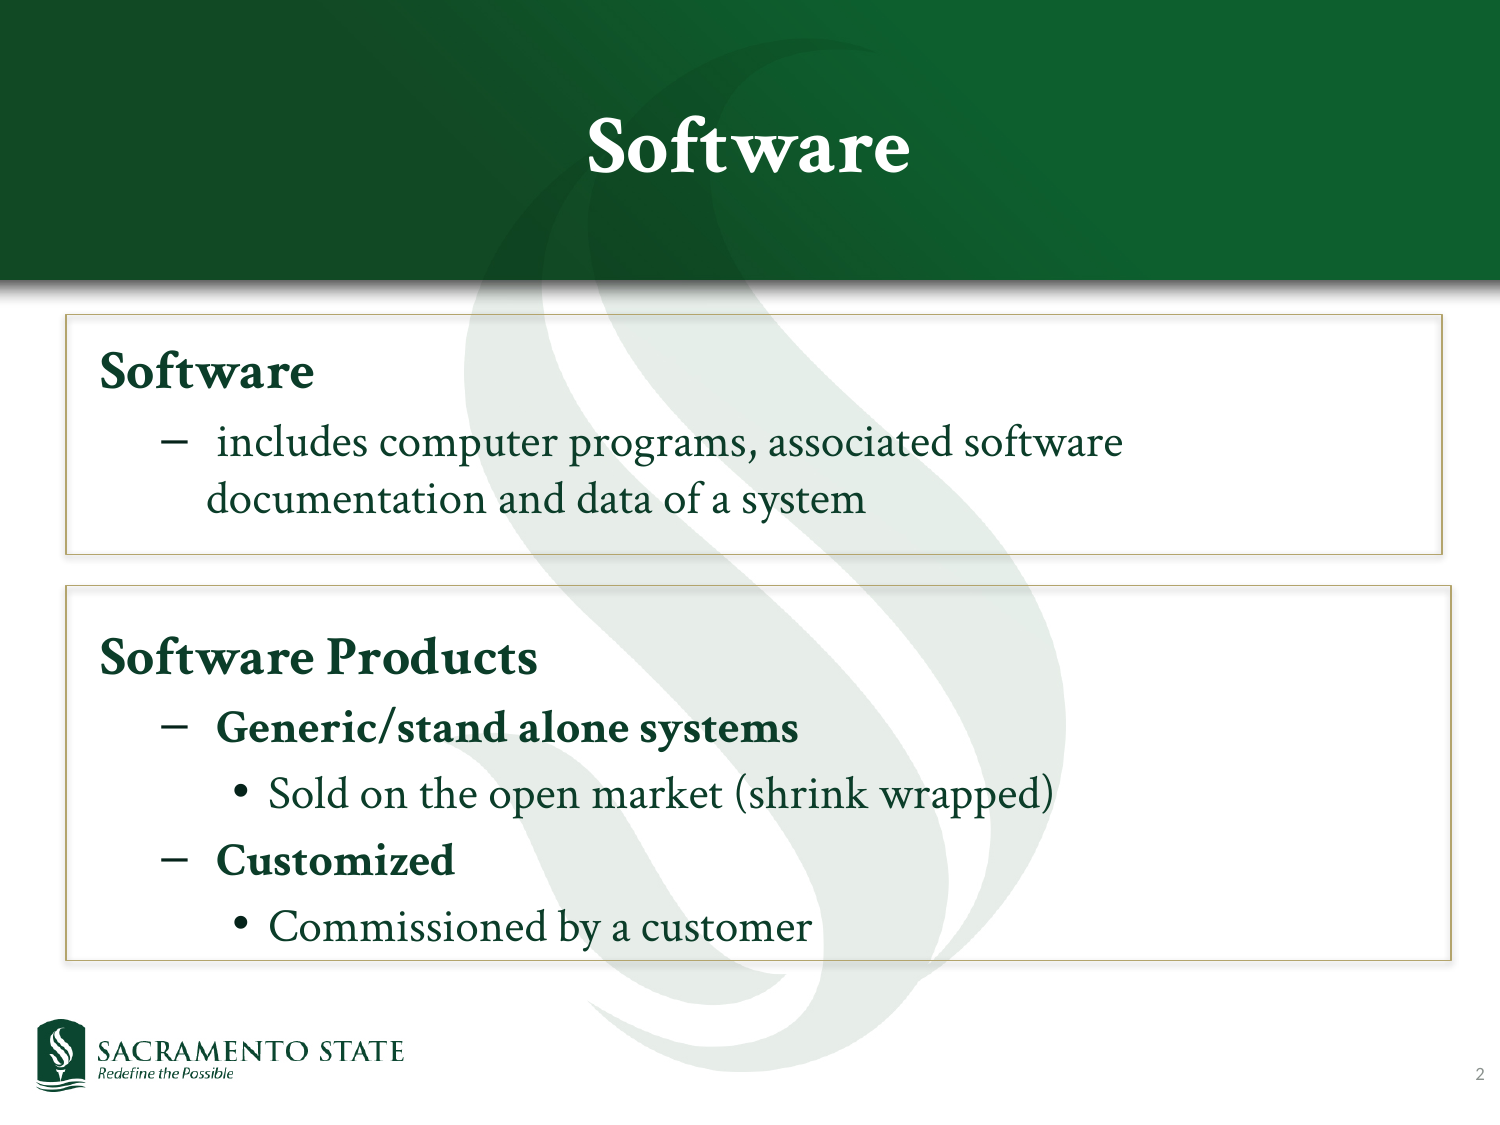

# Software

 Software
 includes computer programs, associated software documentation and data of a system

 Software Products
 Generic/stand alone systems
Sold on the open market (shrink wrapped)
 Customized
Commissioned by a customer

2